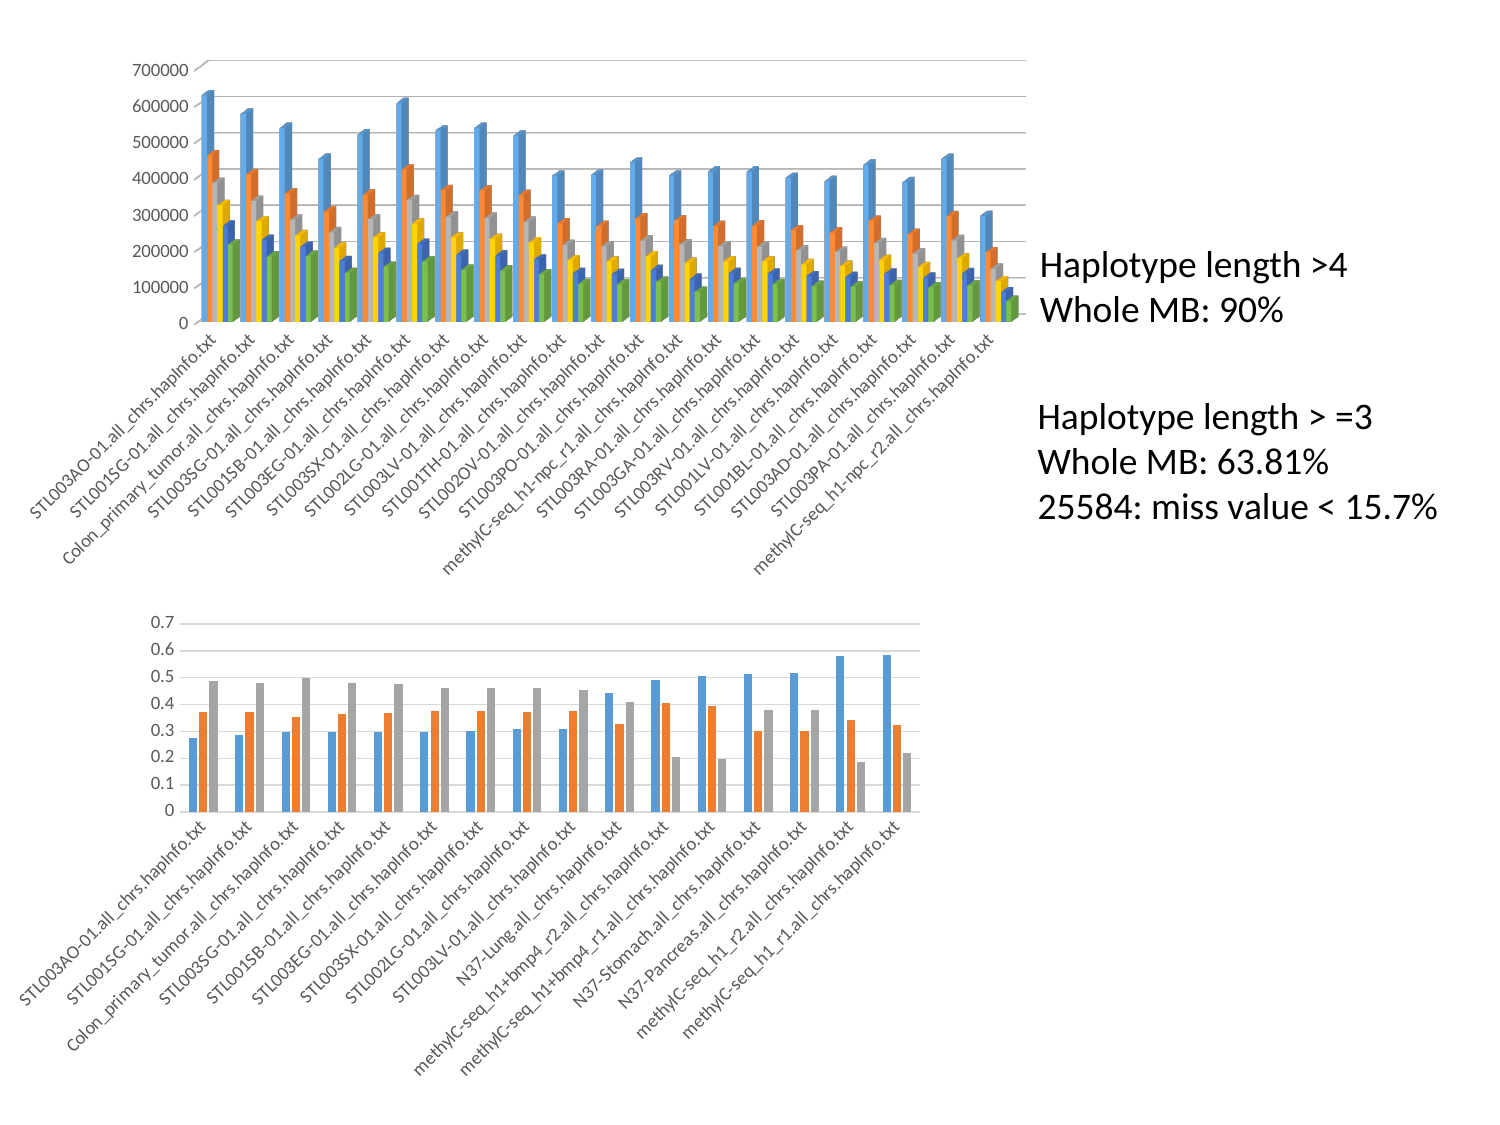

[unsupported chart]

Haplotype length >4
Whole MB: 90%
Haplotype length > =3
Whole MB: 63.81%
25584: miss value < 15.7%

### Chart

| Category |  |  |  |
|---|---|---|---|
| STL003AO-01.all_chrs.hapInfo.txt | 0.2757218137891734 | 0.3716122247480775 | 0.4869205079666958 |
| STL001SG-01.all_chrs.hapInfo.txt | 0.28706505729766146 | 0.37071579470299626 | 0.4800144566267802 |
| Colon_primary_tumor.all_chrs.hapInfo.txt | 0.2971378662620024 | 0.35345383312261697 | 0.4971219842779928 |
| STL003SG-01.all_chrs.hapInfo.txt | 0.29806231405308686 | 0.36568081716058404 | 0.4790407767433989 |
| STL001SB-01.all_chrs.hapInfo.txt | 0.2993800289435601 | 0.3669973950795948 | 0.47618182072414905 |
| STL003EG-01.all_chrs.hapInfo.txt | 0.29965918210653947 | 0.3757965197564693 | 0.4634089873453972 |
| STL003SX-01.all_chrs.hapInfo.txt | 0.30252842320334933 | 0.37495996429301953 | 0.46240096812770154 |
| STL002LG-01.all_chrs.hapInfo.txt | 0.307923198605242 | 0.3736101152158925 | 0.4601607857114647 |
| STL003LV-01.all_chrs.hapInfo.txt | 0.30888299653331525 | 0.3764030996381832 | 0.45536981104229884 |
| N37-Lung.all_chrs.hapInfo.txt | 0.4432007663107106 | 0.3291824836508556 | 0.4087930891139108 |
| methylC-seq_h1+bmp4_r2.all_chrs.hapInfo.txt | 0.4912238548501371 | 0.4050780889012106 | 0.20381832566290592 |
| methylC-seq_h1+bmp4_r1.all_chrs.hapInfo.txt | 0.5074217077439661 | 0.39552143506381315 | 0.1970380566029449 |
| N37-Stomach.all_chrs.hapInfo.txt | 0.5131060835527389 | 0.3026282066217759 | 0.3784468061597707 |
| N37-Pancreas.all_chrs.hapInfo.txt | 0.5167800595052328 | 0.30030376797120445 | 0.37853184891902236 |
| methylC-seq_h1_r2.all_chrs.hapInfo.txt | 0.579291248538425 | 0.34282446965705987 | 0.18512472717211056 |
| methylC-seq_h1_r1.all_chrs.hapInfo.txt | 0.58357363212772 | 0.32531421928065984 | 0.21879253283022498 |